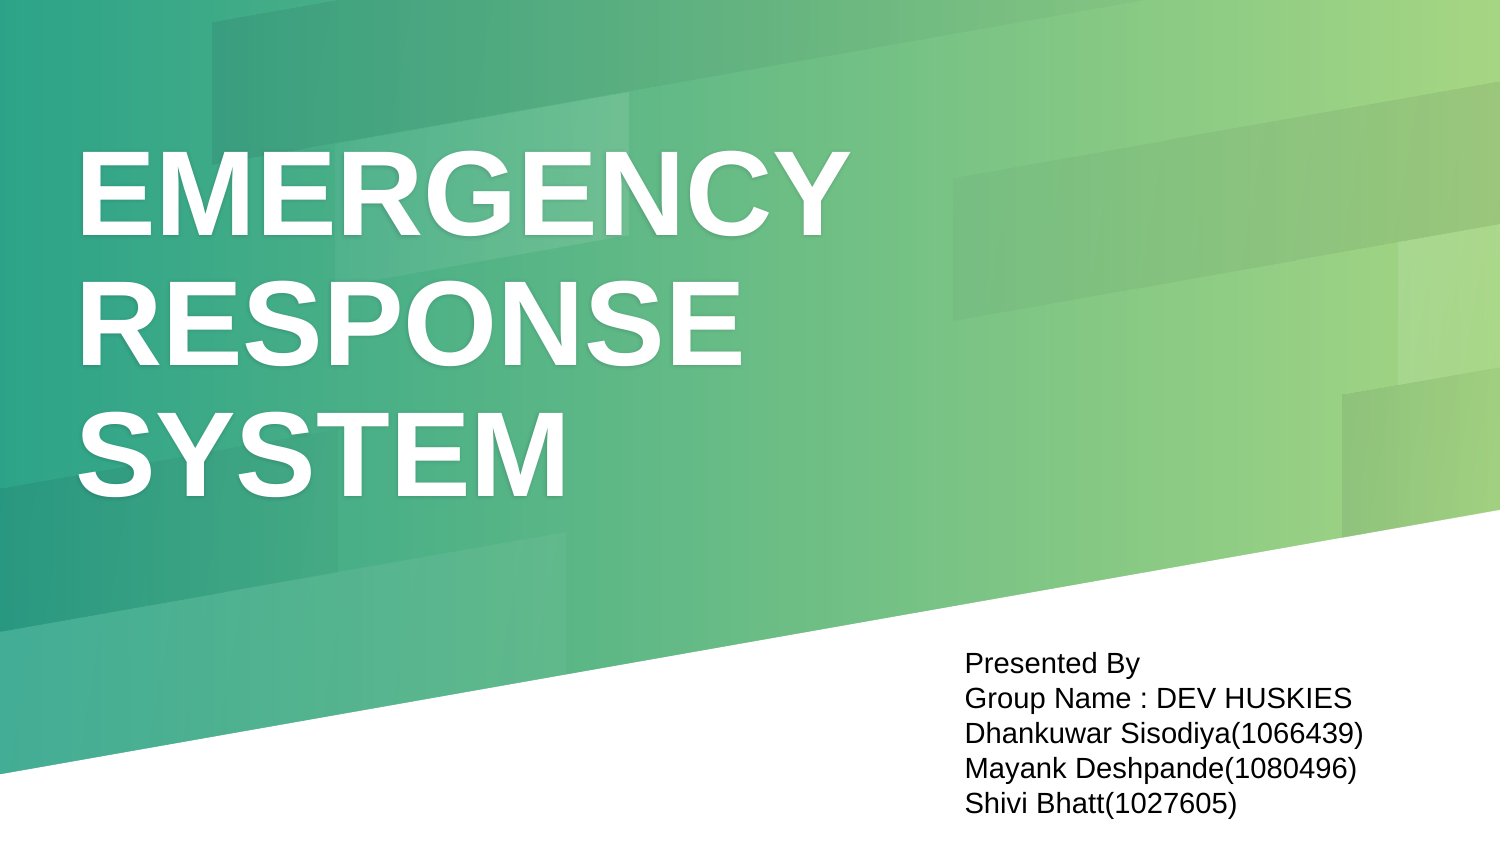

# EMERGENCY RESPONSE SYSTEM
Presented By
Group Name : DEV HUSKIES
Dhankuwar Sisodiya(1066439)
Mayank Deshpande(1080496)
Shivi Bhatt(1027605)